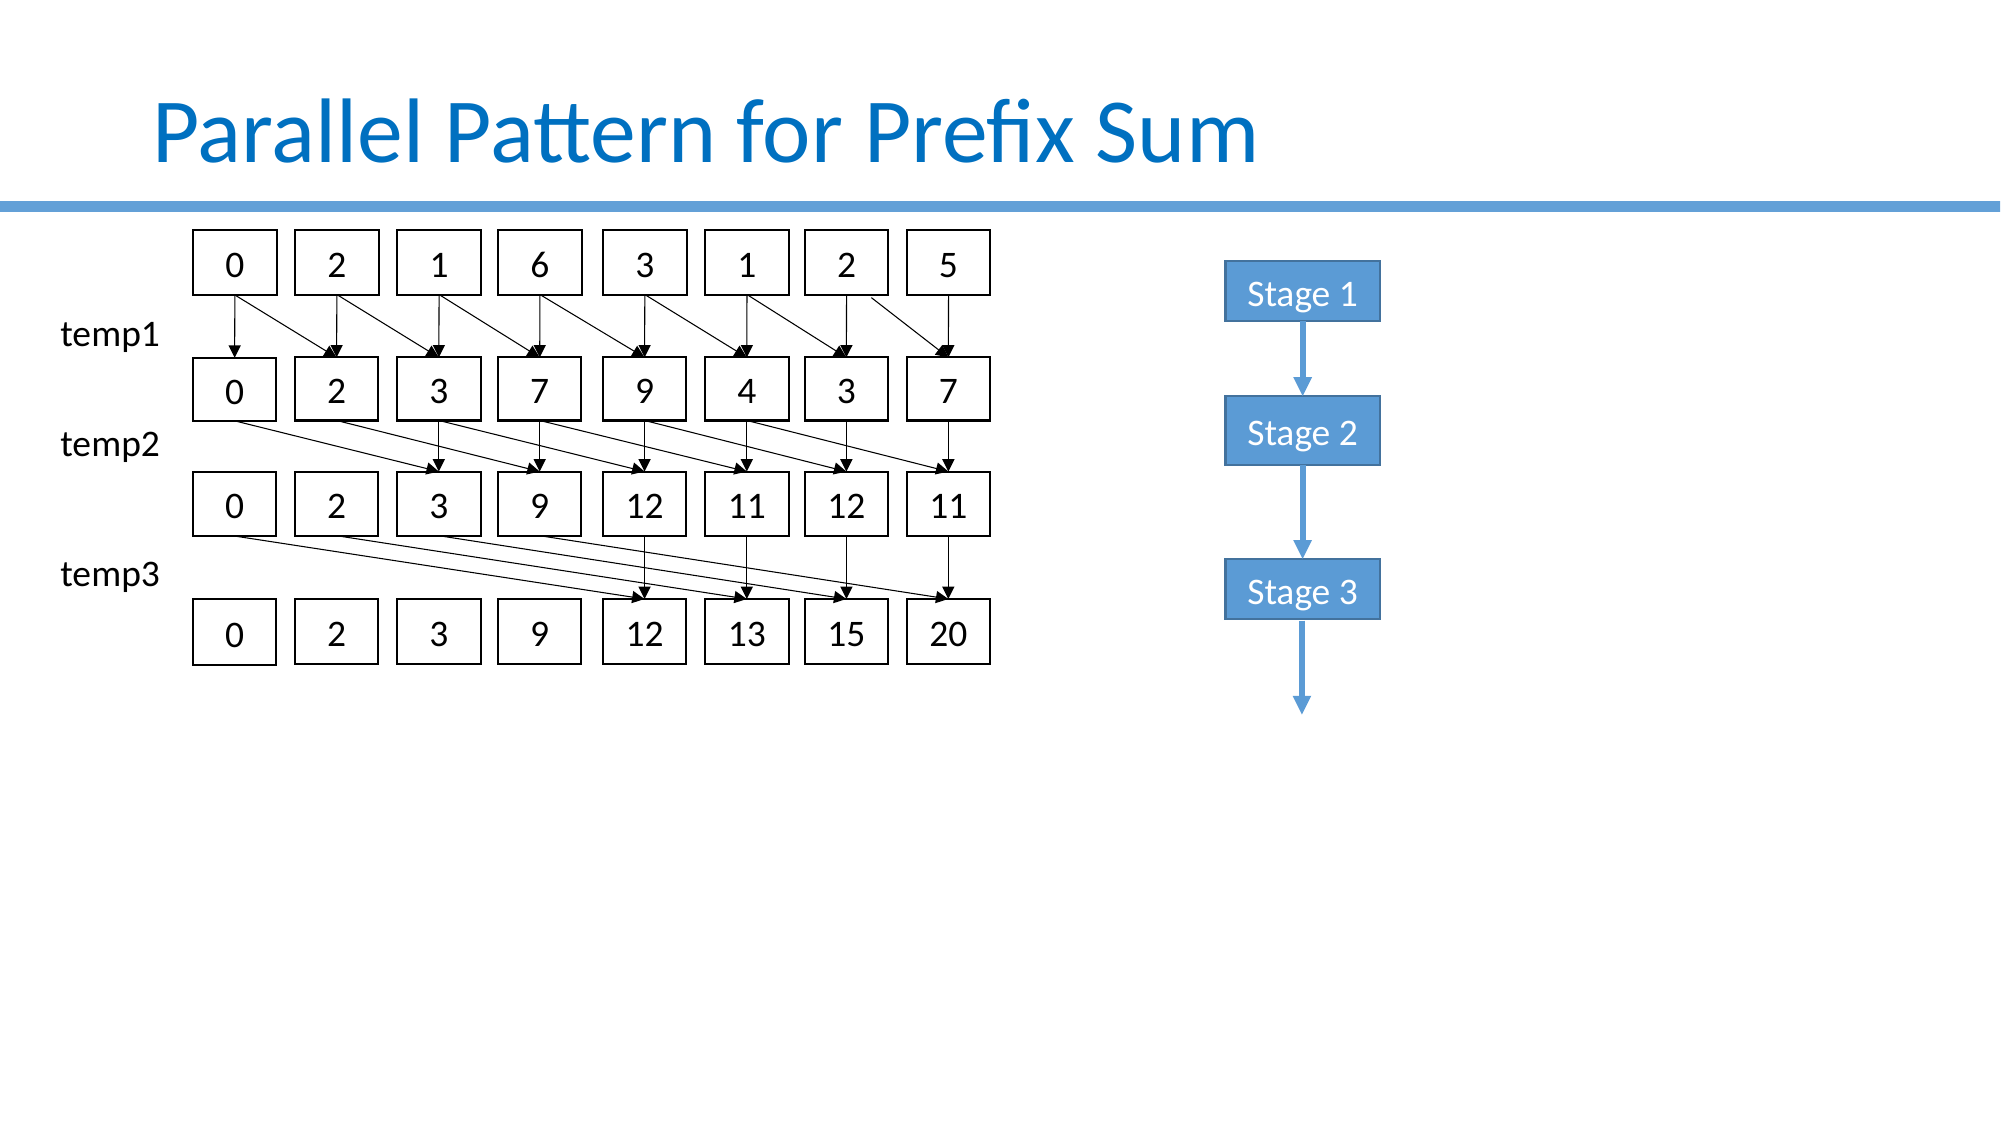

# Parallel Pattern for Prefix Sum
2
1
6
3
1
2
5
0
Stage 1
temp1
2
3
7
9
4
3
7
0
Stage 2
temp2
2
3
9
12
11
12
11
0
temp3
Stage 3
2
3
9
12
13
15
20
0